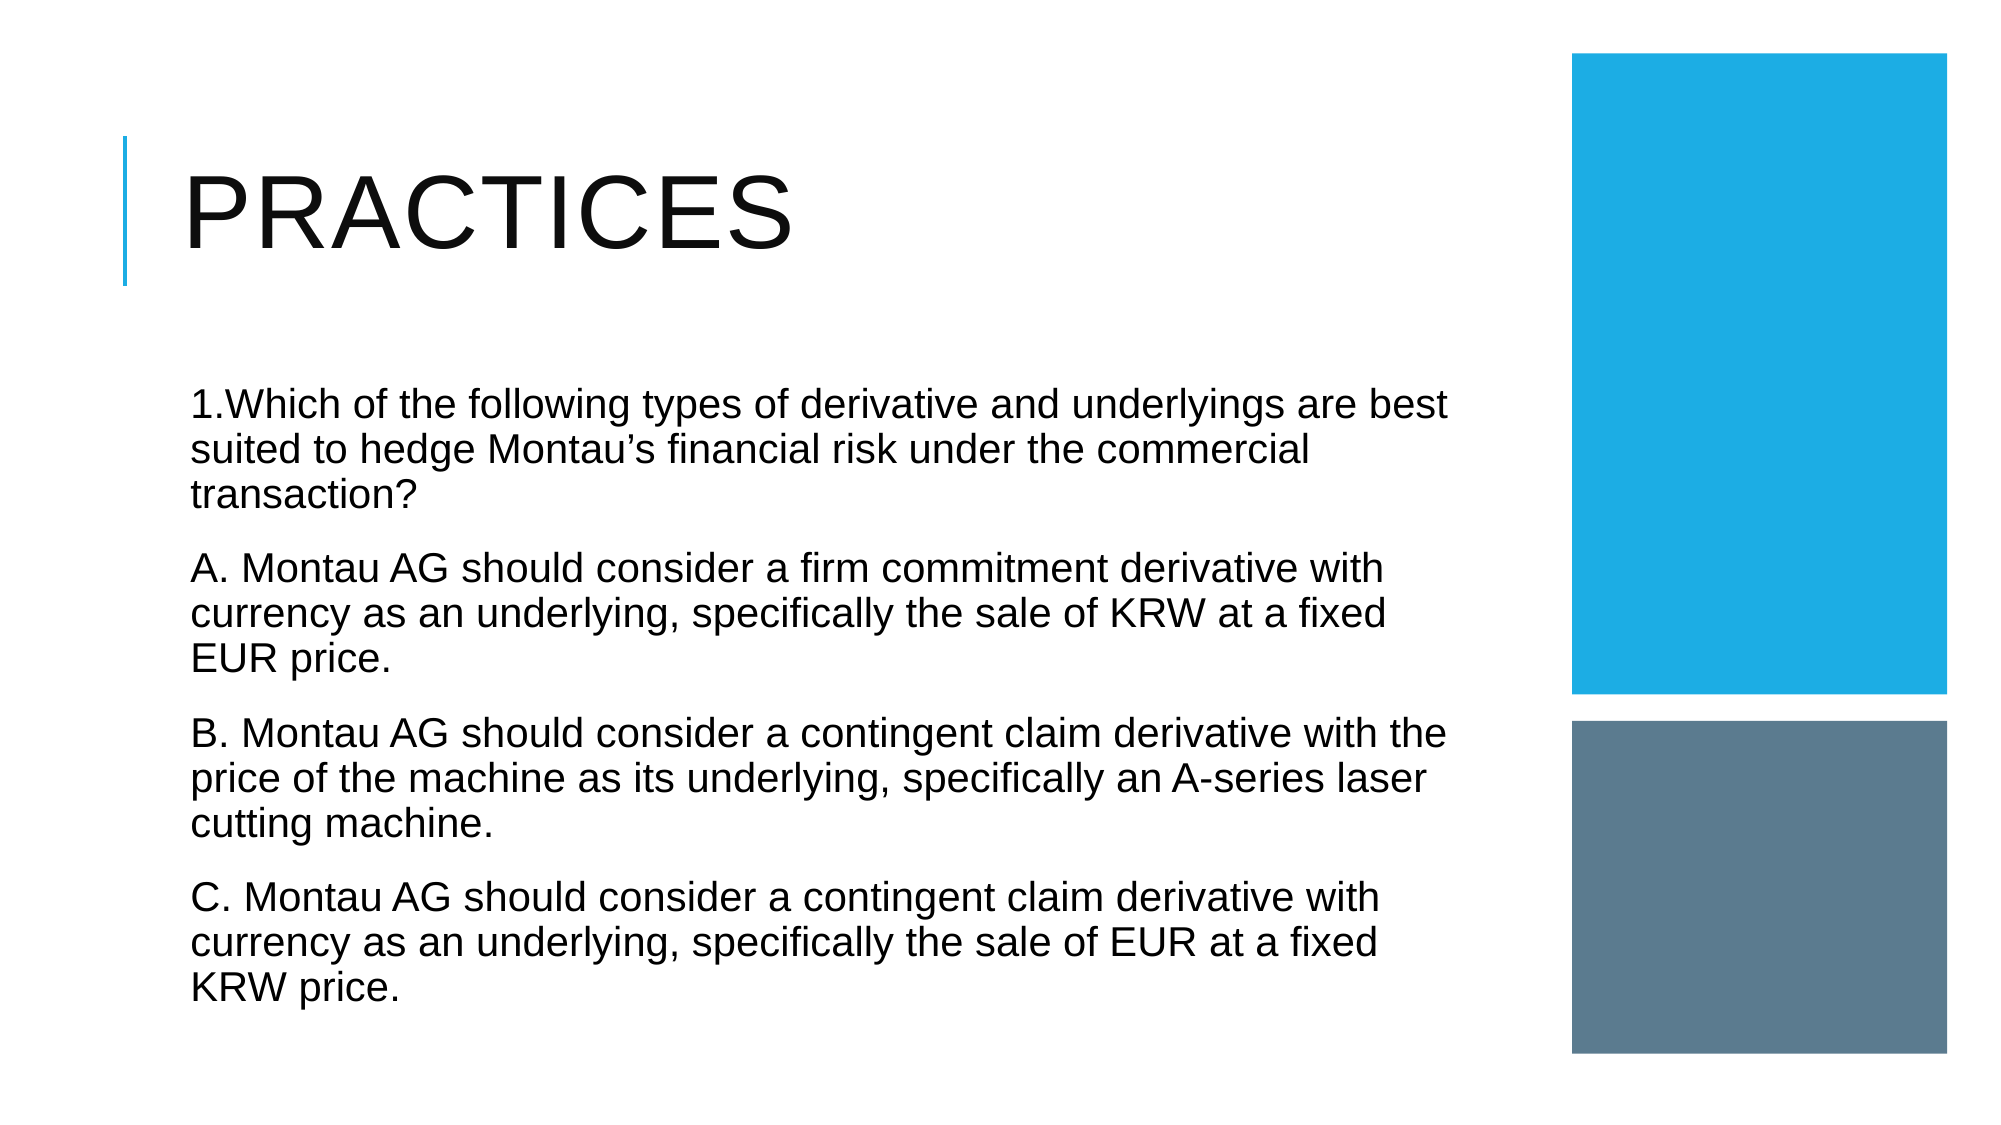

# practices
1.Which of the following types of derivative and underlyings are best suited to hedge Montau’s financial risk under the commercial transaction?
A. Montau AG should consider a firm commitment derivative with currency as an underlying, specifically the sale of KRW at a fixed EUR price.
B. Montau AG should consider a contingent claim derivative with the price of the machine as its underlying, specifically an A-series laser cutting machine.
C. Montau AG should consider a contingent claim derivative with currency as an underlying, specifically the sale of EUR at a fixed KRW price.